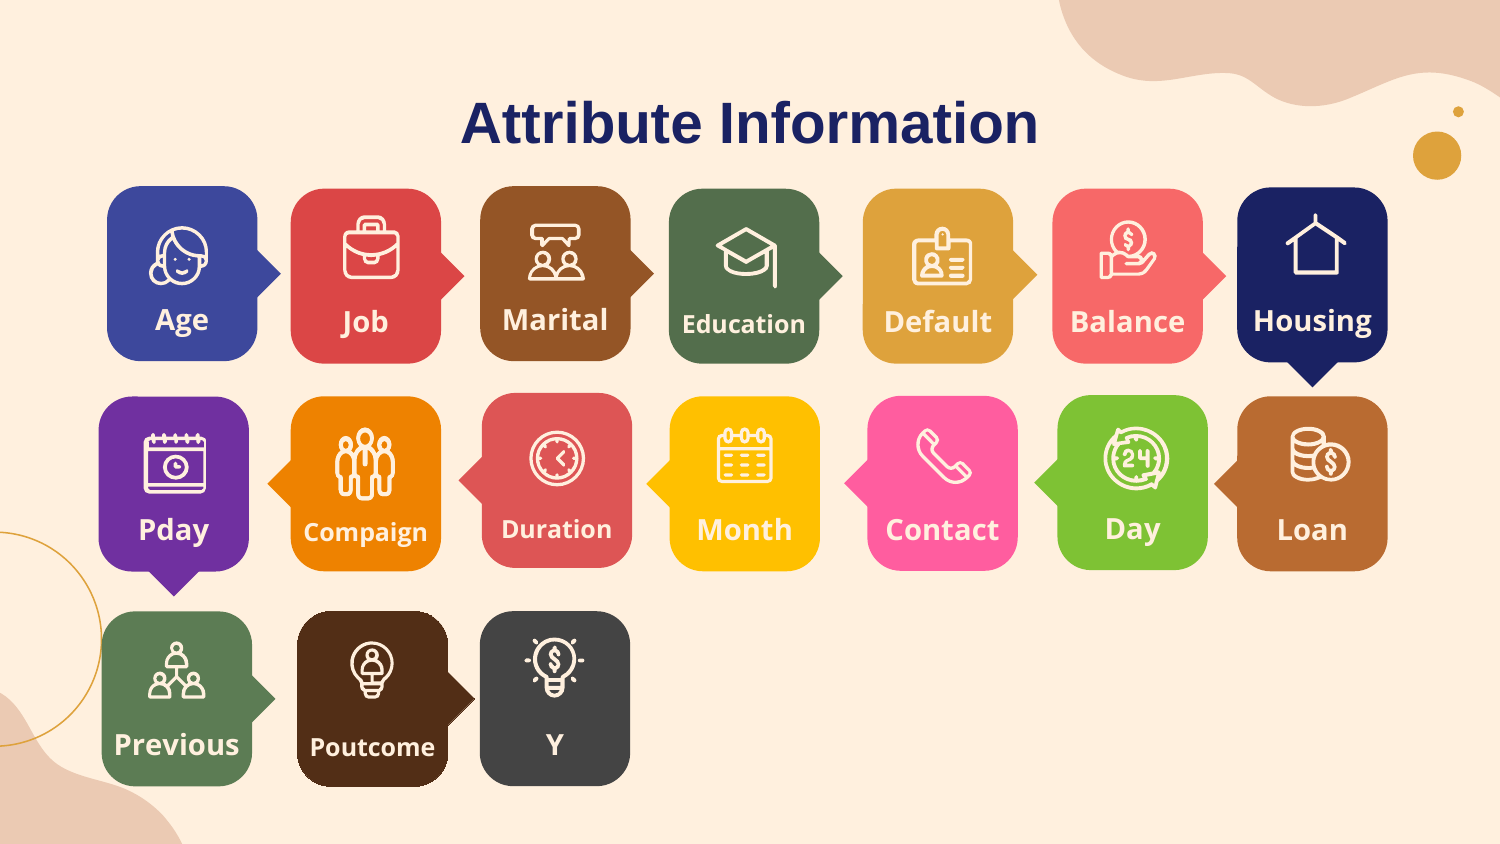

# Attribute Information
Age

Marital

Housing
Job

Default

Balance

Education

Duration

Day

Contact

Compaign

Month

Loan

Pday

Y
Previous

Poutcome